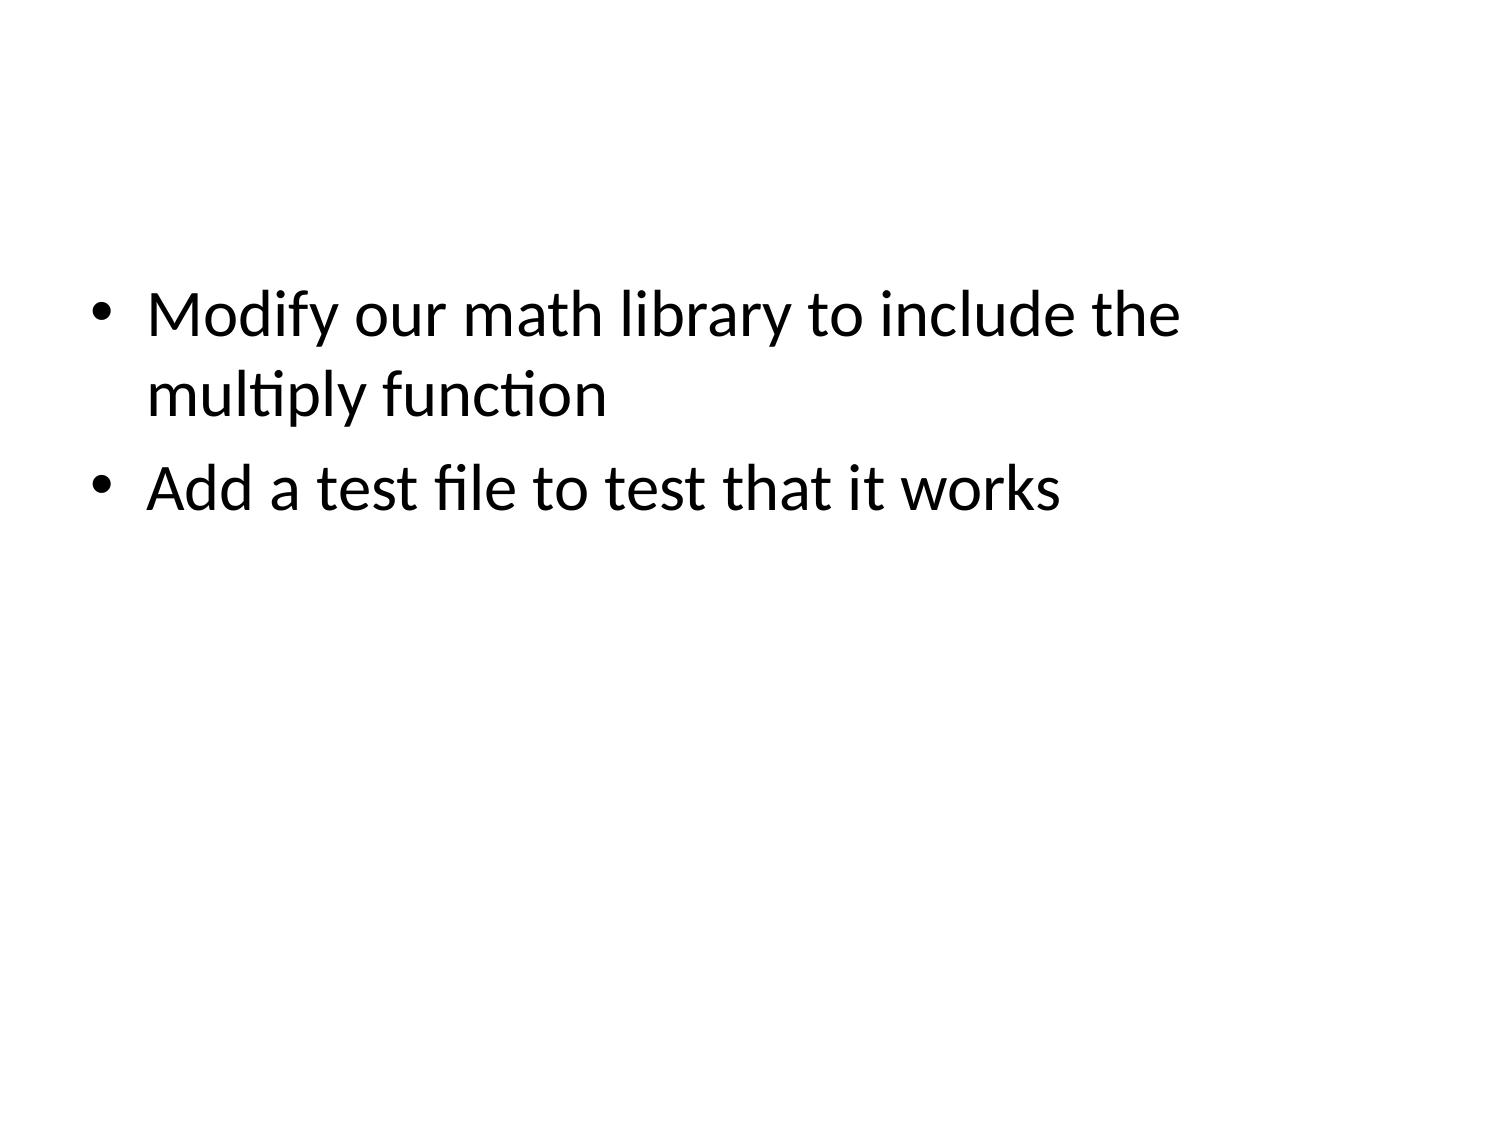

Modify our math library to include the multiply function
Add a test file to test that it works